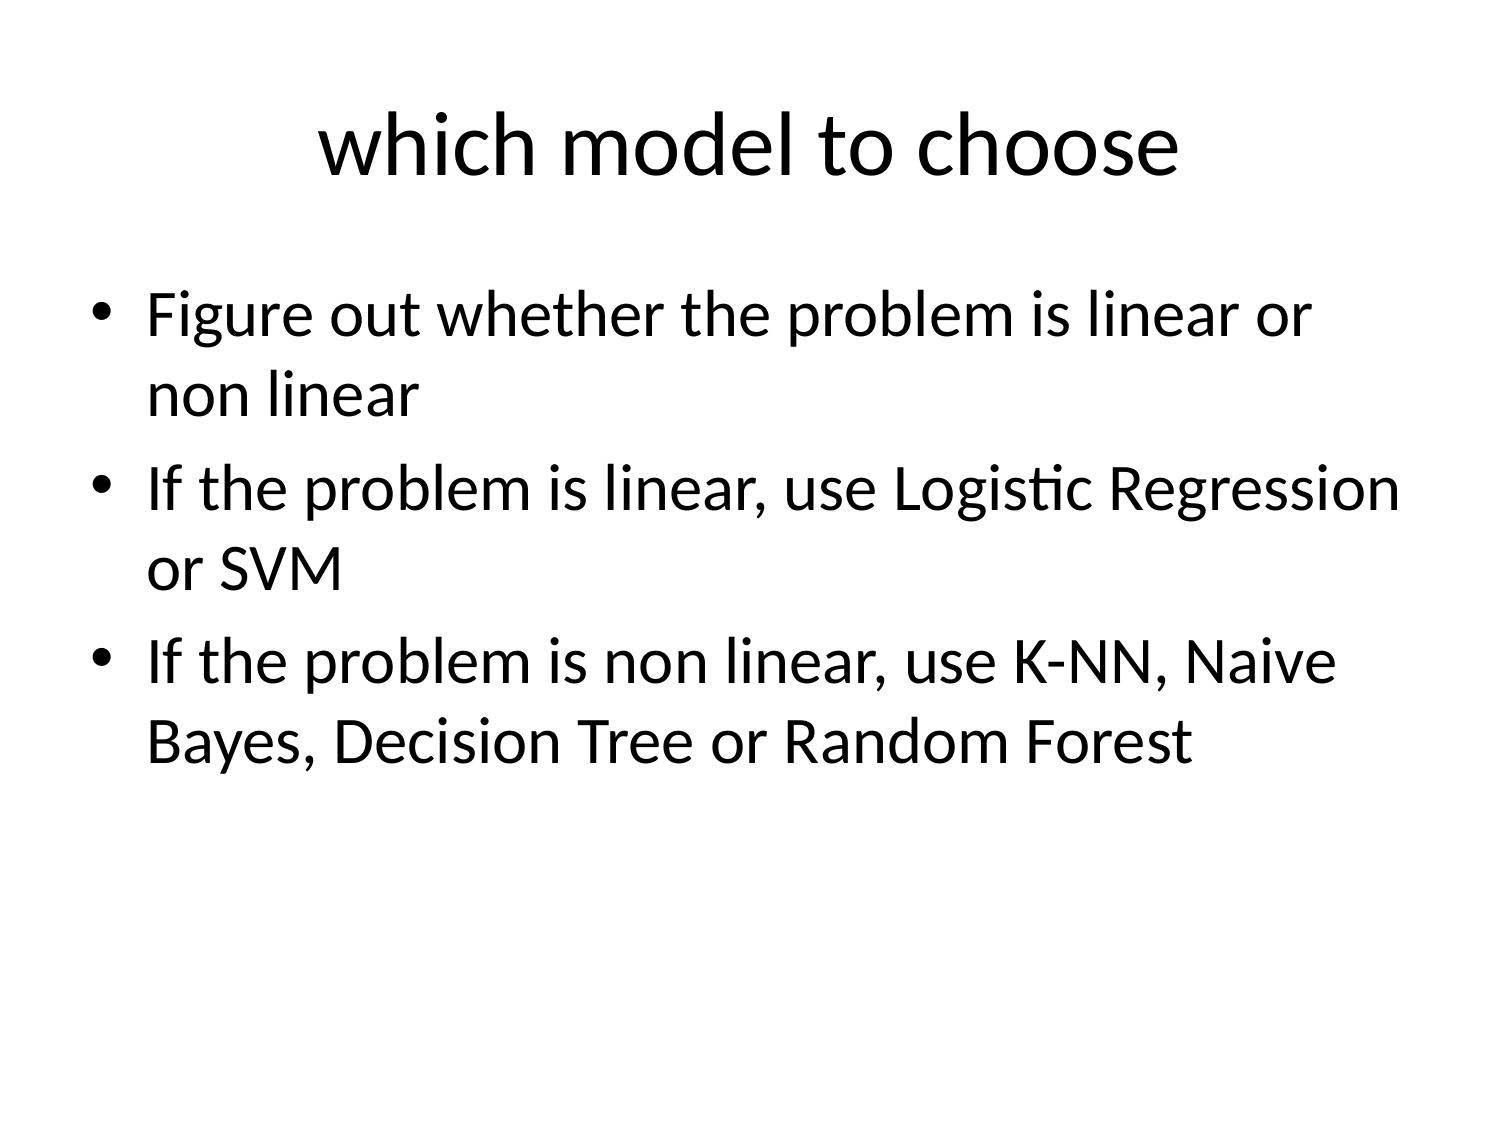

# which model to choose
Figure out whether the problem is linear or non linear
If the problem is linear, use Logistic Regression or SVM
If the problem is non linear, use K-NN, Naive Bayes, Decision Tree or Random Forest